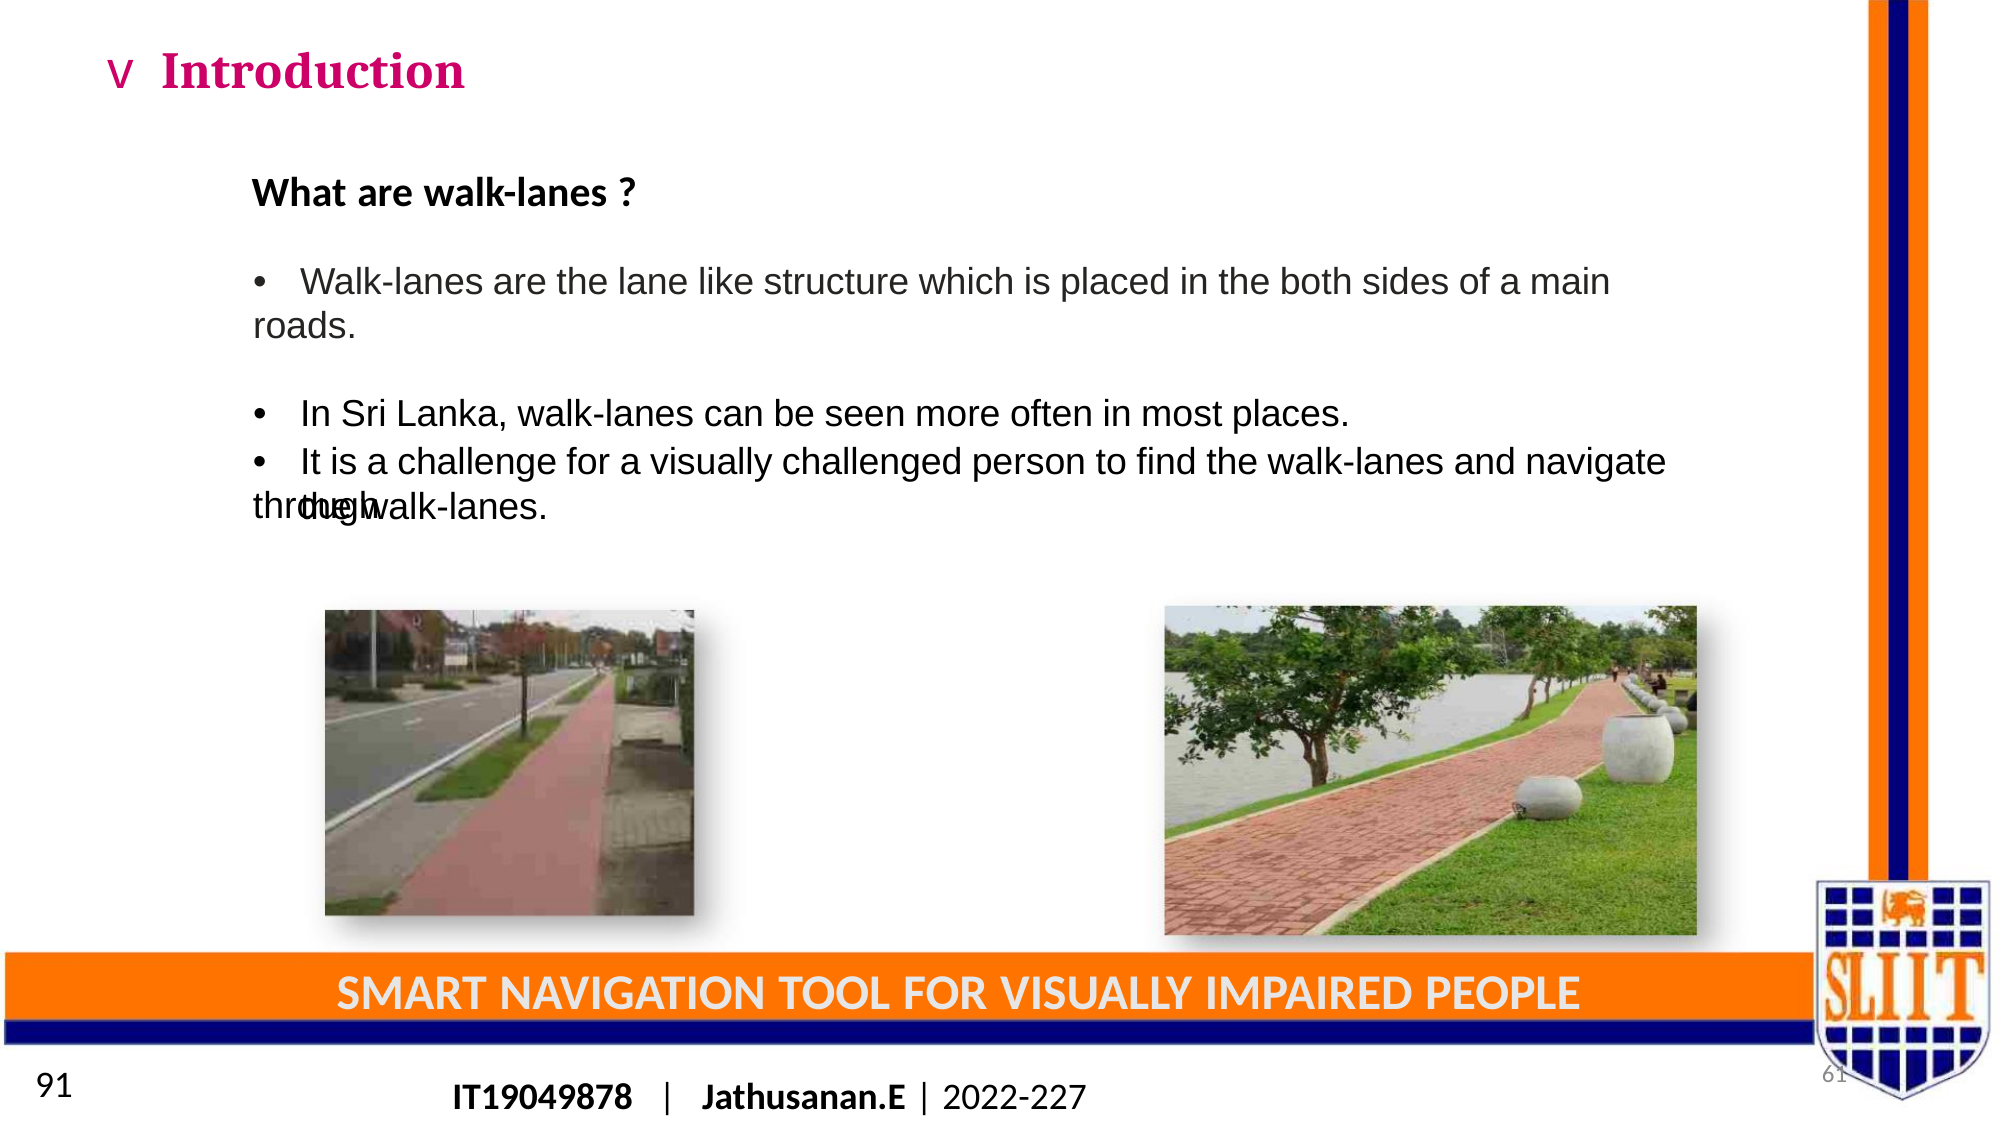

v Introduction
What are walk-lanes ?
• Walk-lanes are the lane like structure which is placed in the both sides of a main roads.
• In Sri Lanka, walk-lanes can be seen more often in most places.
• It is a challenge for a visually challenged person to find the walk-lanes and navigate through
the walk-lanes.
SMART NAVIGATION TOOL FOR VISUALLY IMPAIRED PEOPLE
61
91
IT19049878 | Jathusanan.E | 2022-227